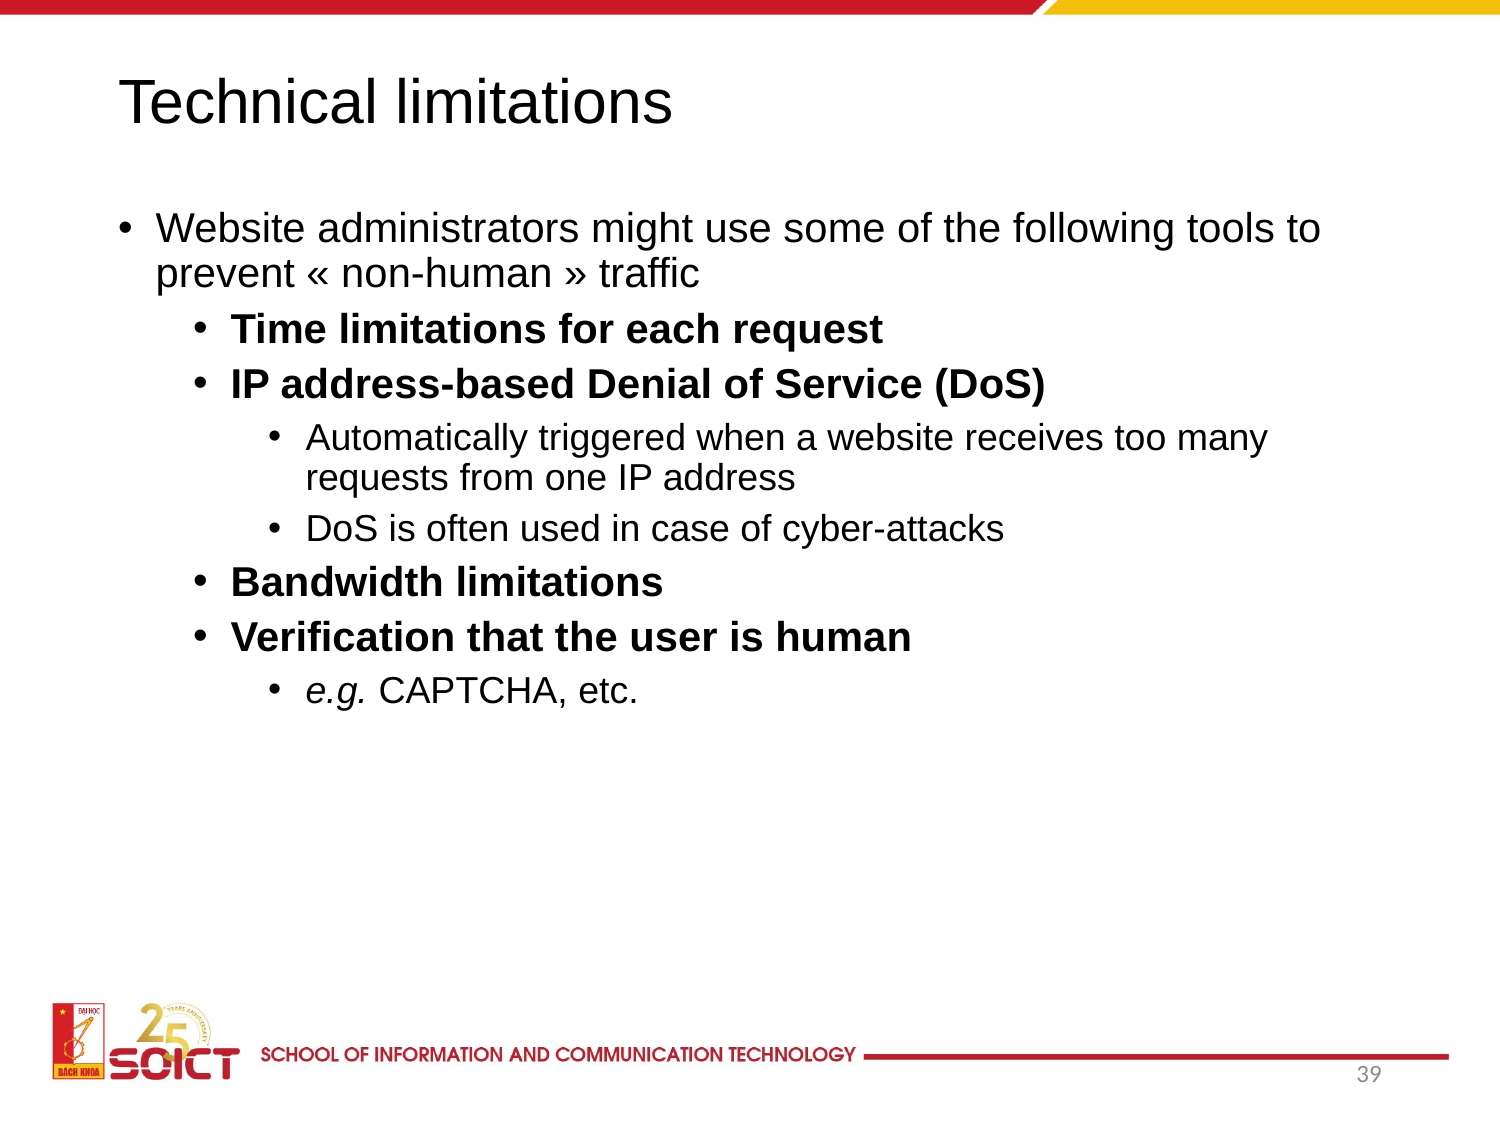

# Technical limitations
Website administrators might use some of the following tools to prevent « non-human » traffic
Time limitations for each request
IP address-based Denial of Service (DoS)
Automatically triggered when a website receives too many requests from one IP address
DoS is often used in case of cyber-attacks
Bandwidth limitations
Verification that the user is human
e.g. CAPTCHA, etc.
39